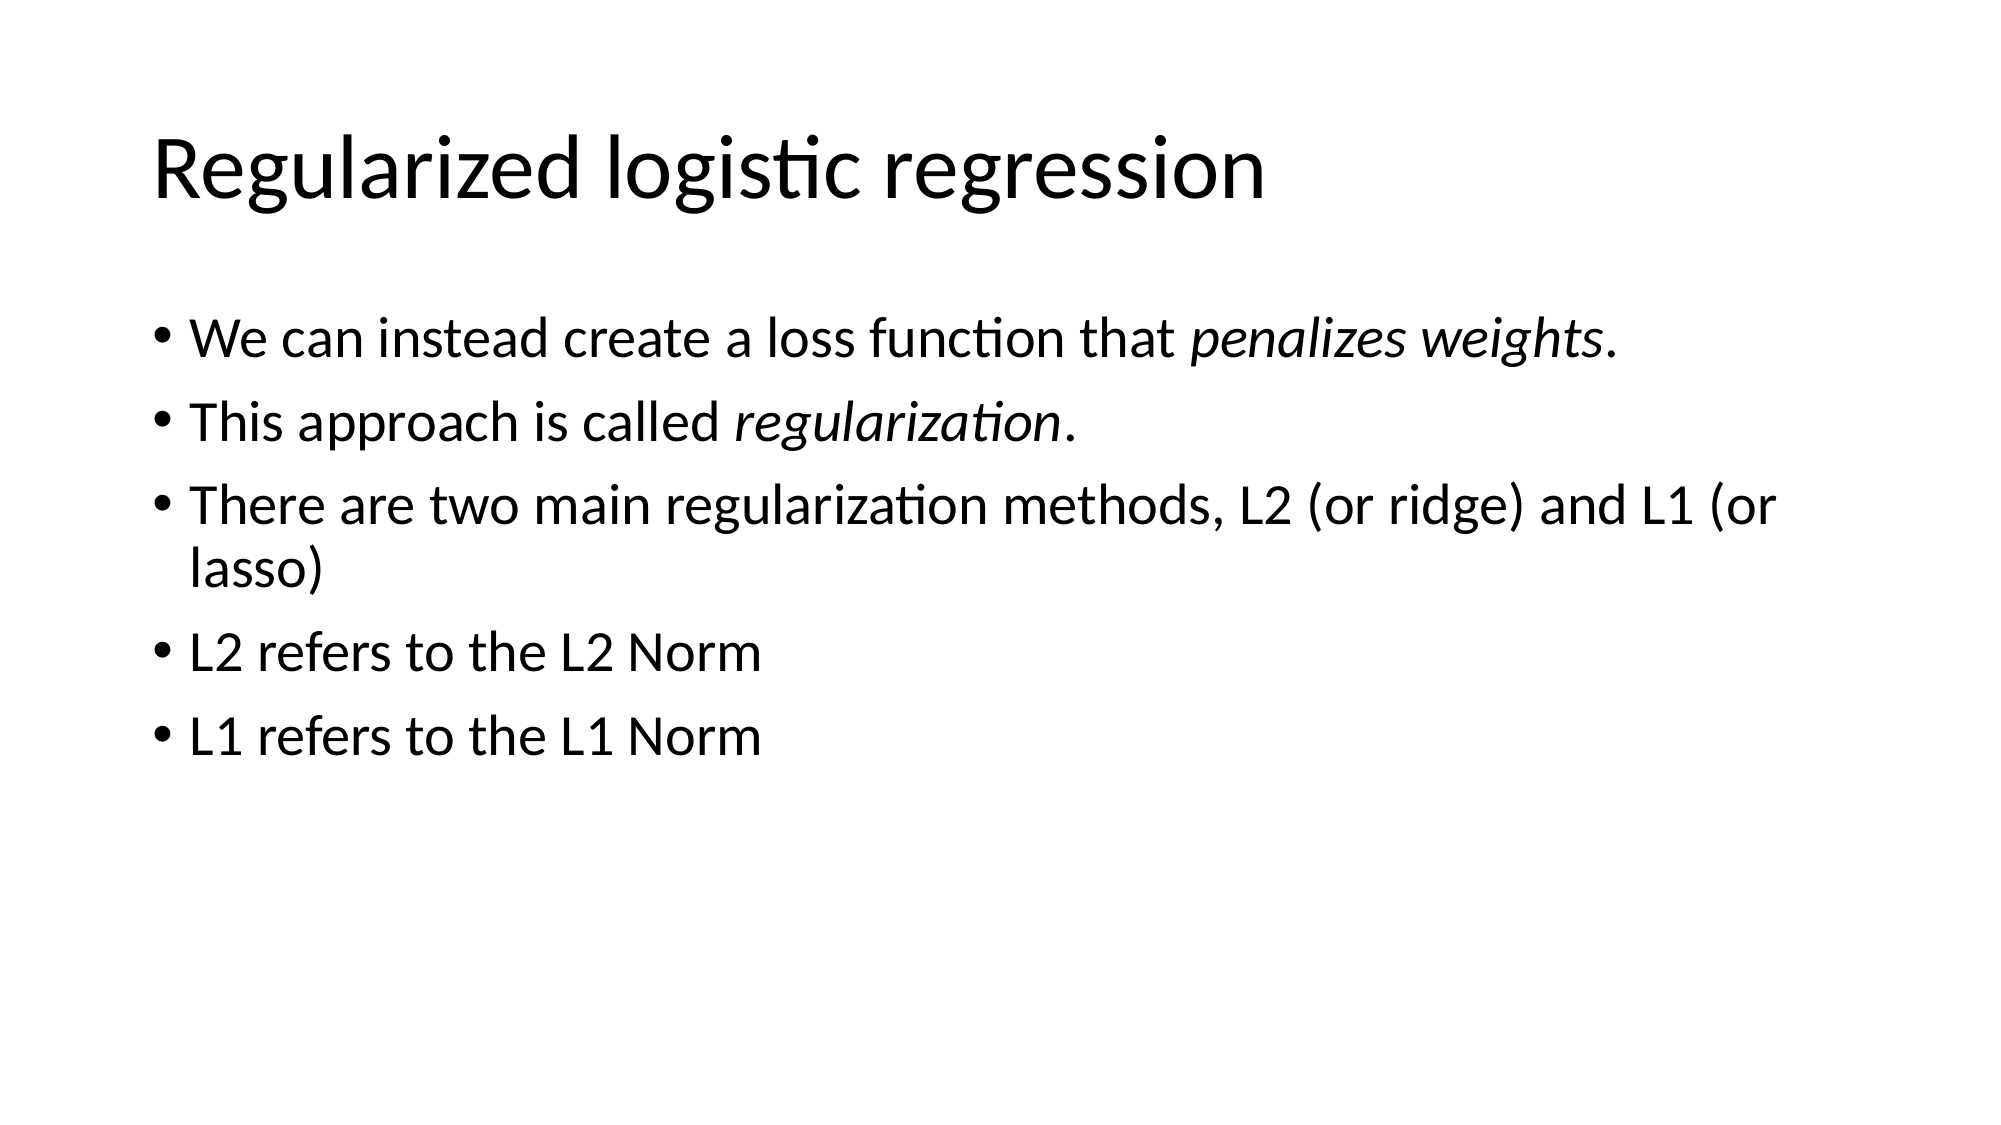

# Regularized logistic regression
We can instead create a loss function that penalizes weights.
This approach is called regularization.
There are two main regularization methods, L2 (or ridge) and L1 (or lasso)
L2 refers to the L2 Norm
L1 refers to the L1 Norm